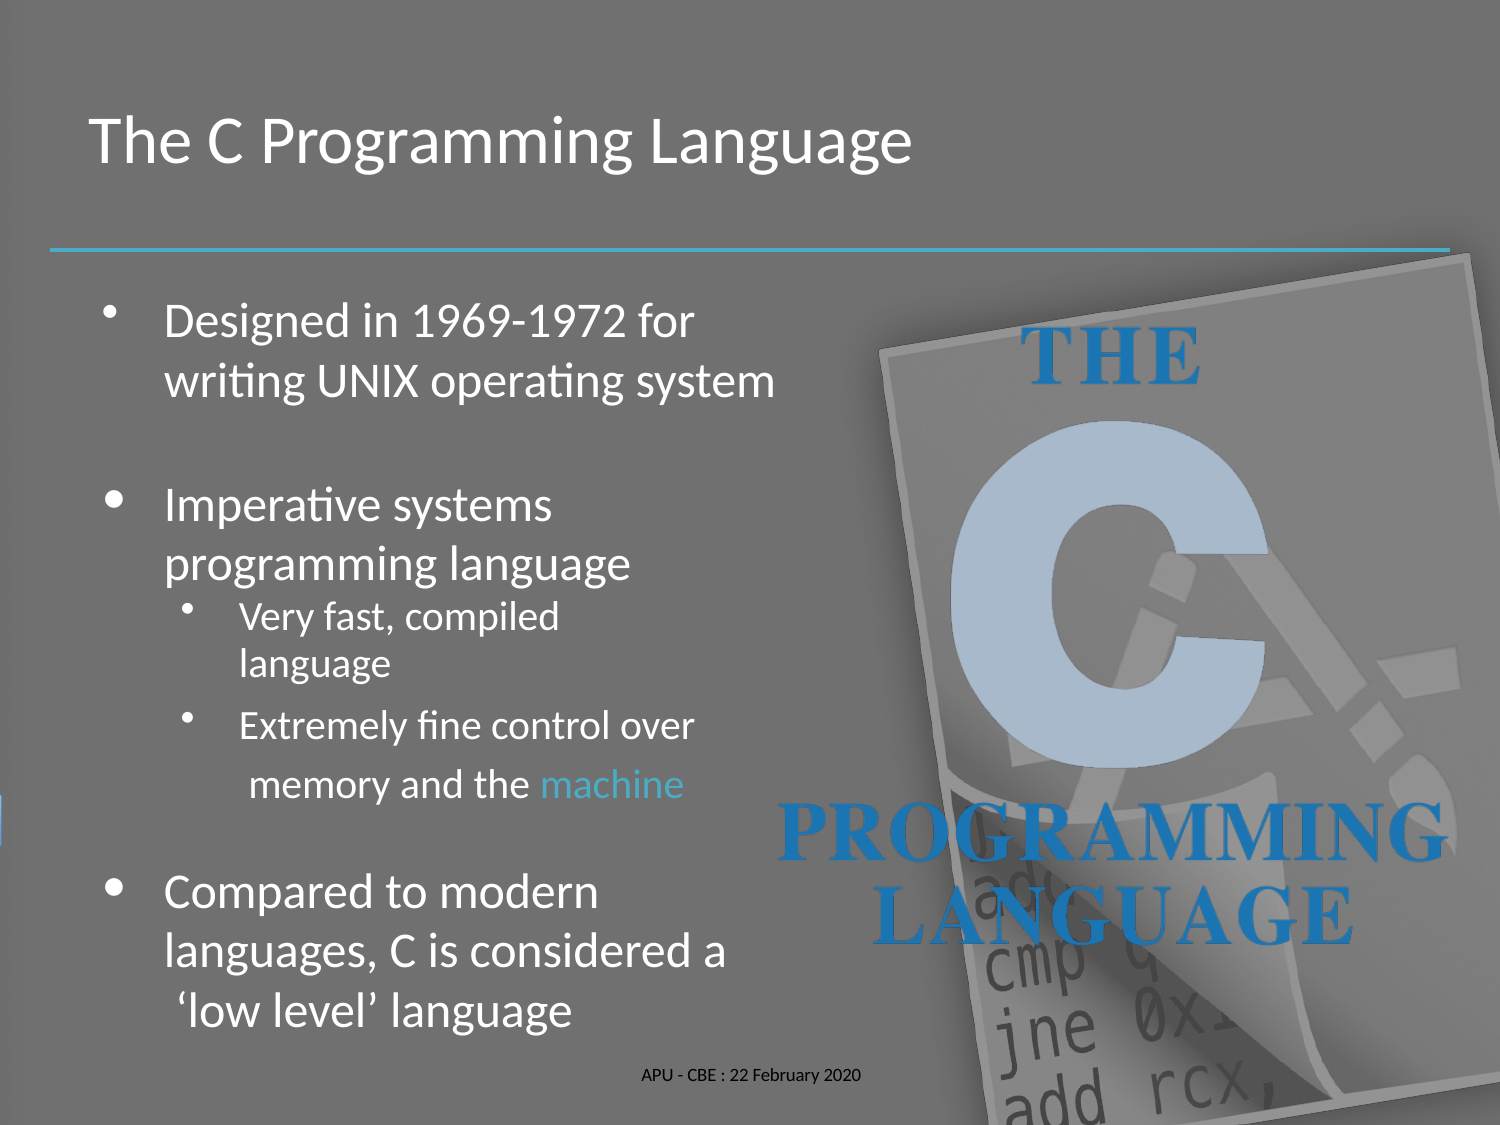

# The C Programming Language

Designed in 1969-1972 for  writing UNIX operating system

Imperative systems  programming language
Very fast, compiled language
Extremely fine control over  memory and the machine

Compared to modern  languages, C is considered a  ‘low level’ language
APU - CBE : 22 February 2020